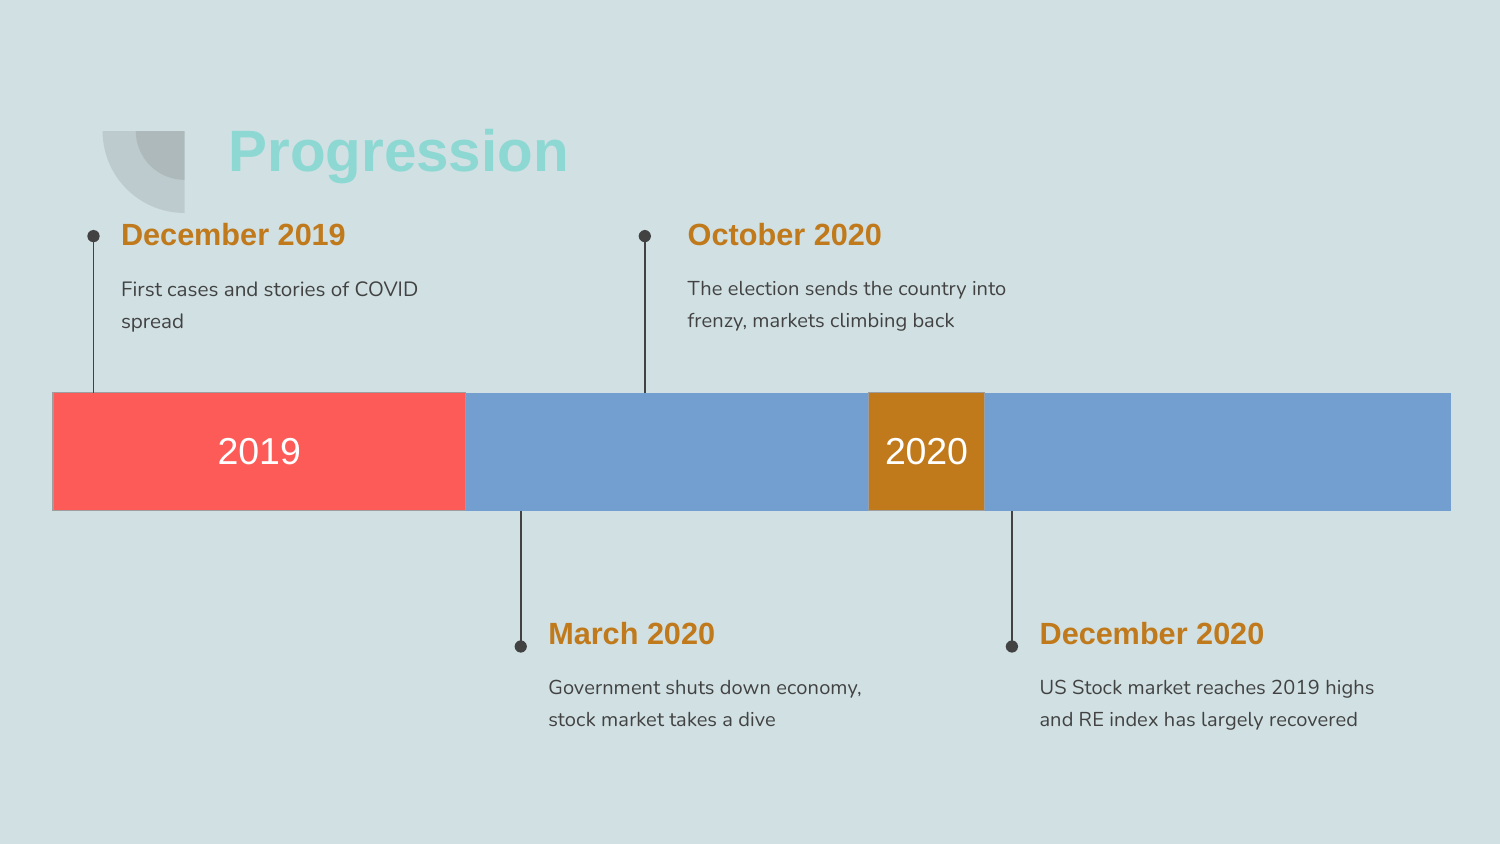

# Progression
December 2019
October 2020
First cases and stories of COVID spread

The election sends the country into frenzy, markets climbing back
| 2019 |  |  |  | 2020 |  |  |  |  |  |  |  |
| --- | --- | --- | --- | --- | --- | --- | --- | --- | --- | --- | --- |
March 2020
December 2020
Government shuts down economy, stock market takes a dive
US Stock market reaches 2019 highs and RE index has largely recovered